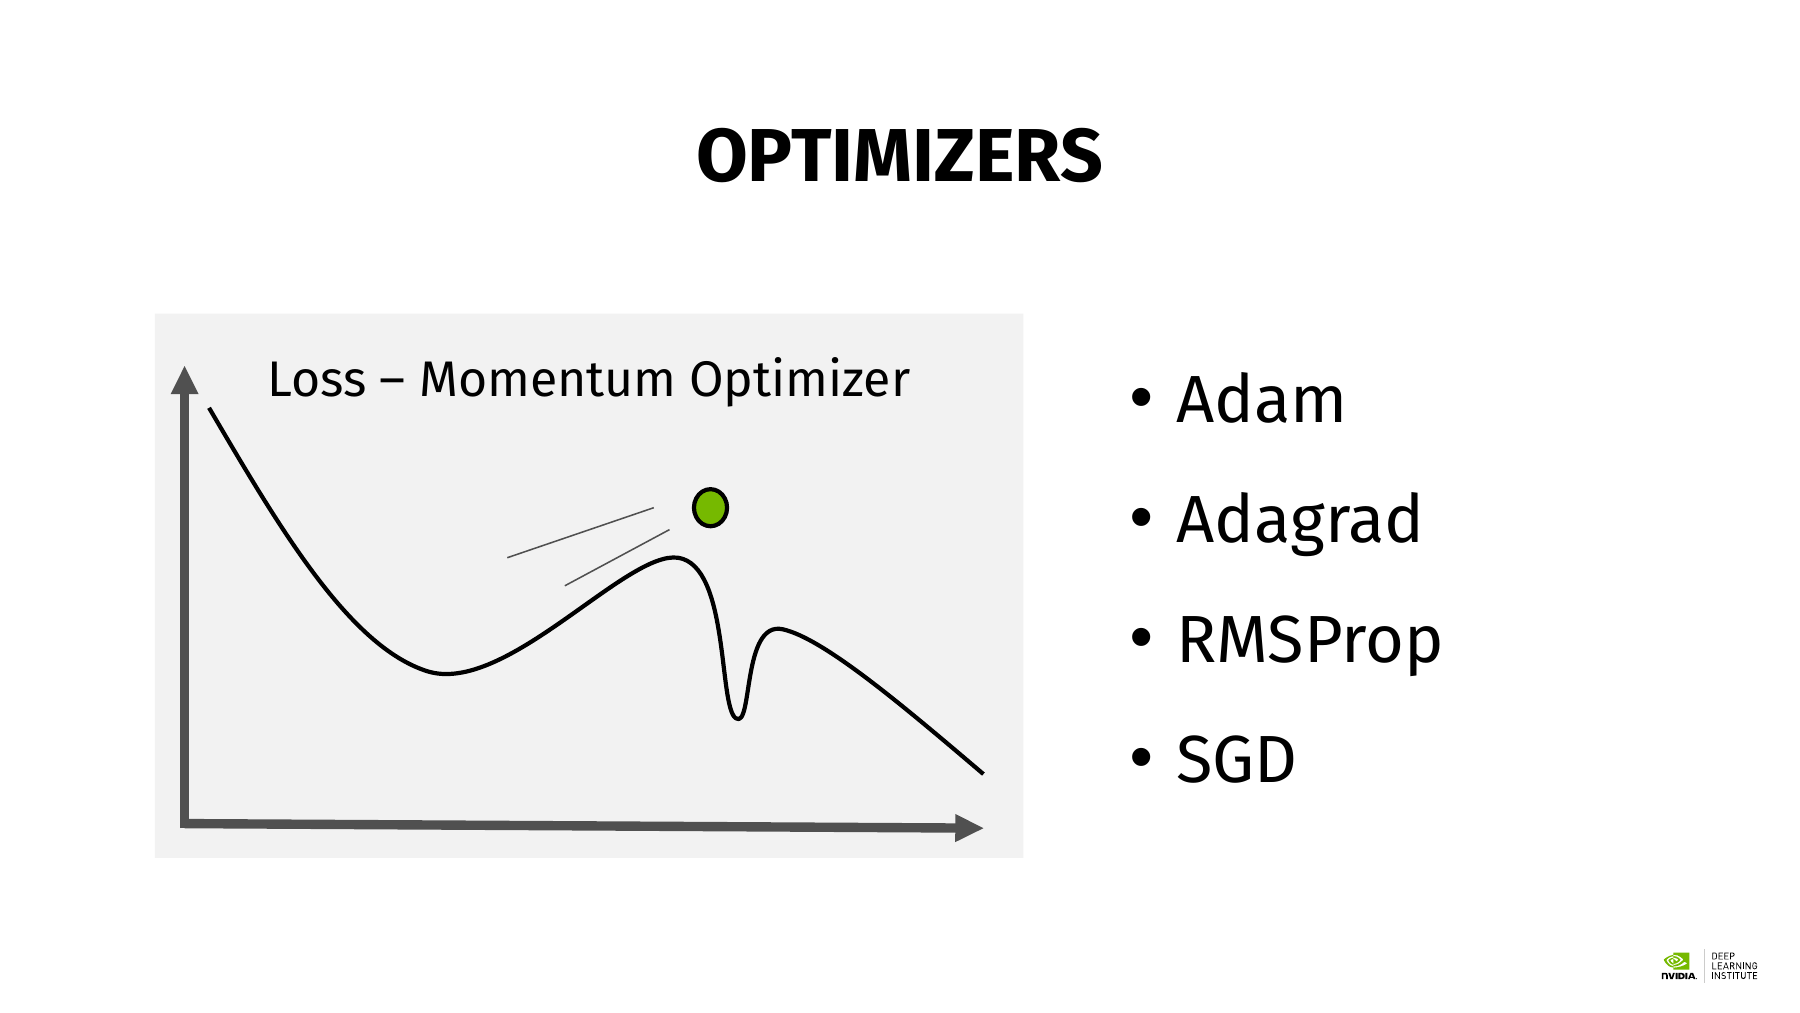

# Optimizers

Loss – Momentum Optimizer
Adam
Adagrad
RMSProp
SGD